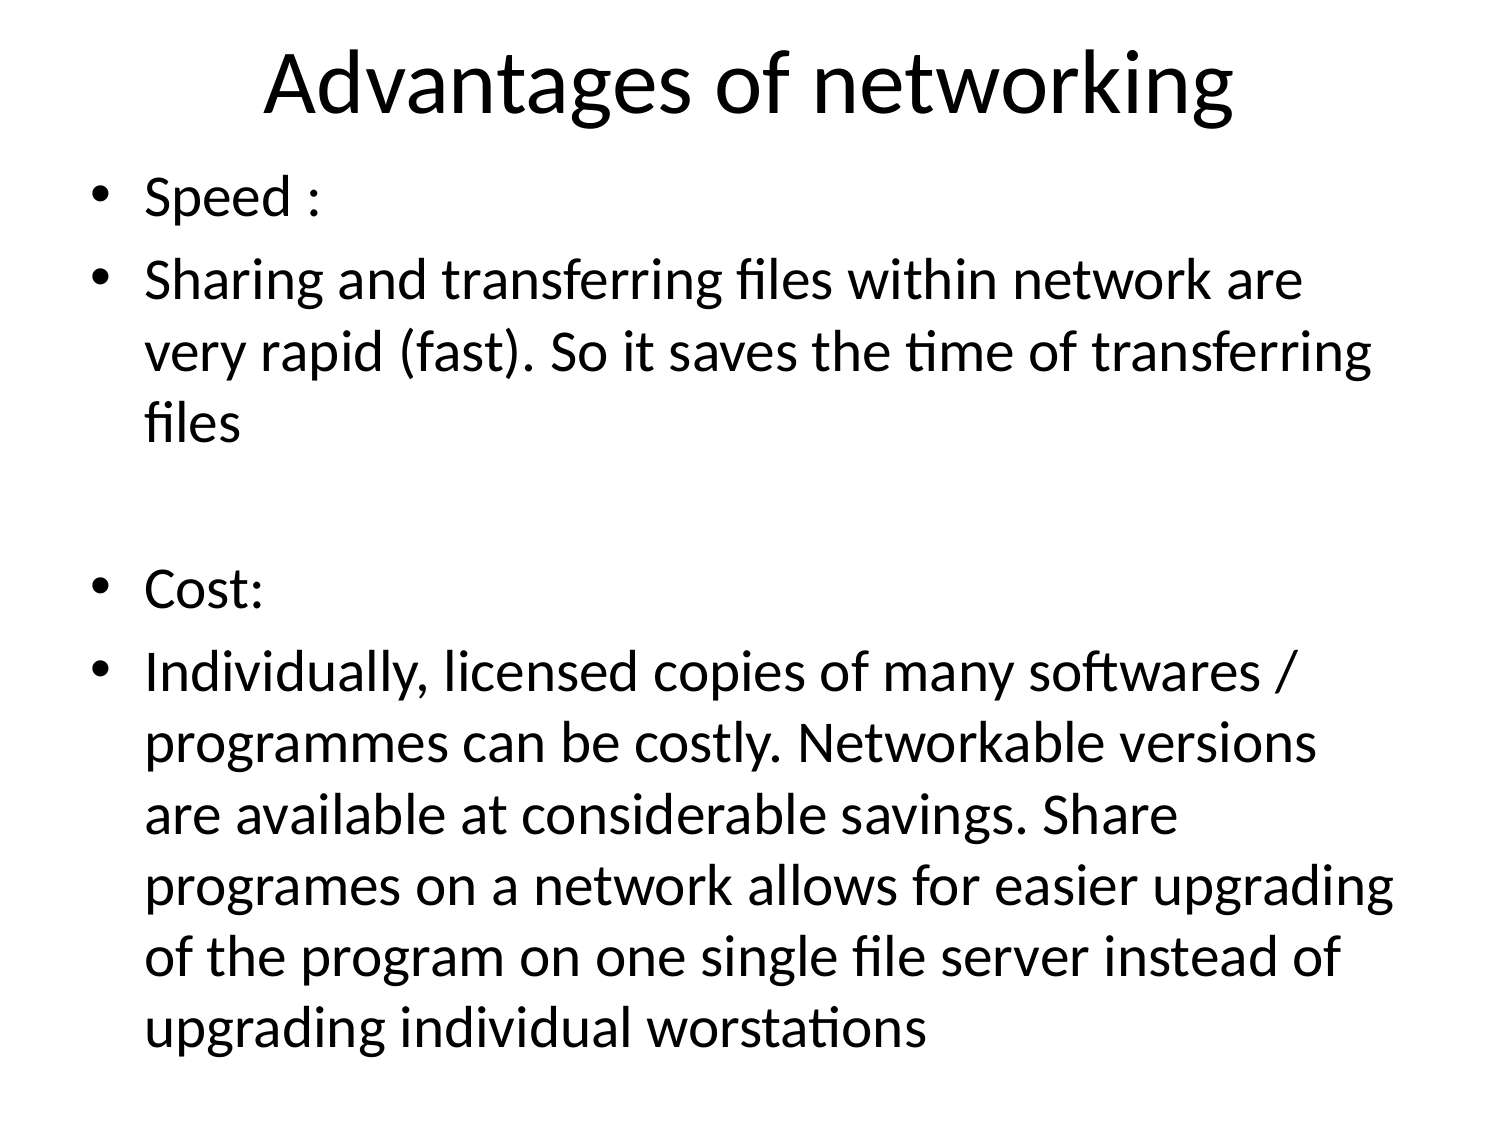

# Advantages of networking
Speed :
Sharing and transferring files within network are very rapid (fast). So it saves the time of transferring files

Cost:
Individually, licensed copies of many softwares / programmes can be costly. Networkable versions are available at considerable savings. Share programes on a network allows for easier upgrading of the program on one single file server instead of upgrading individual worstations